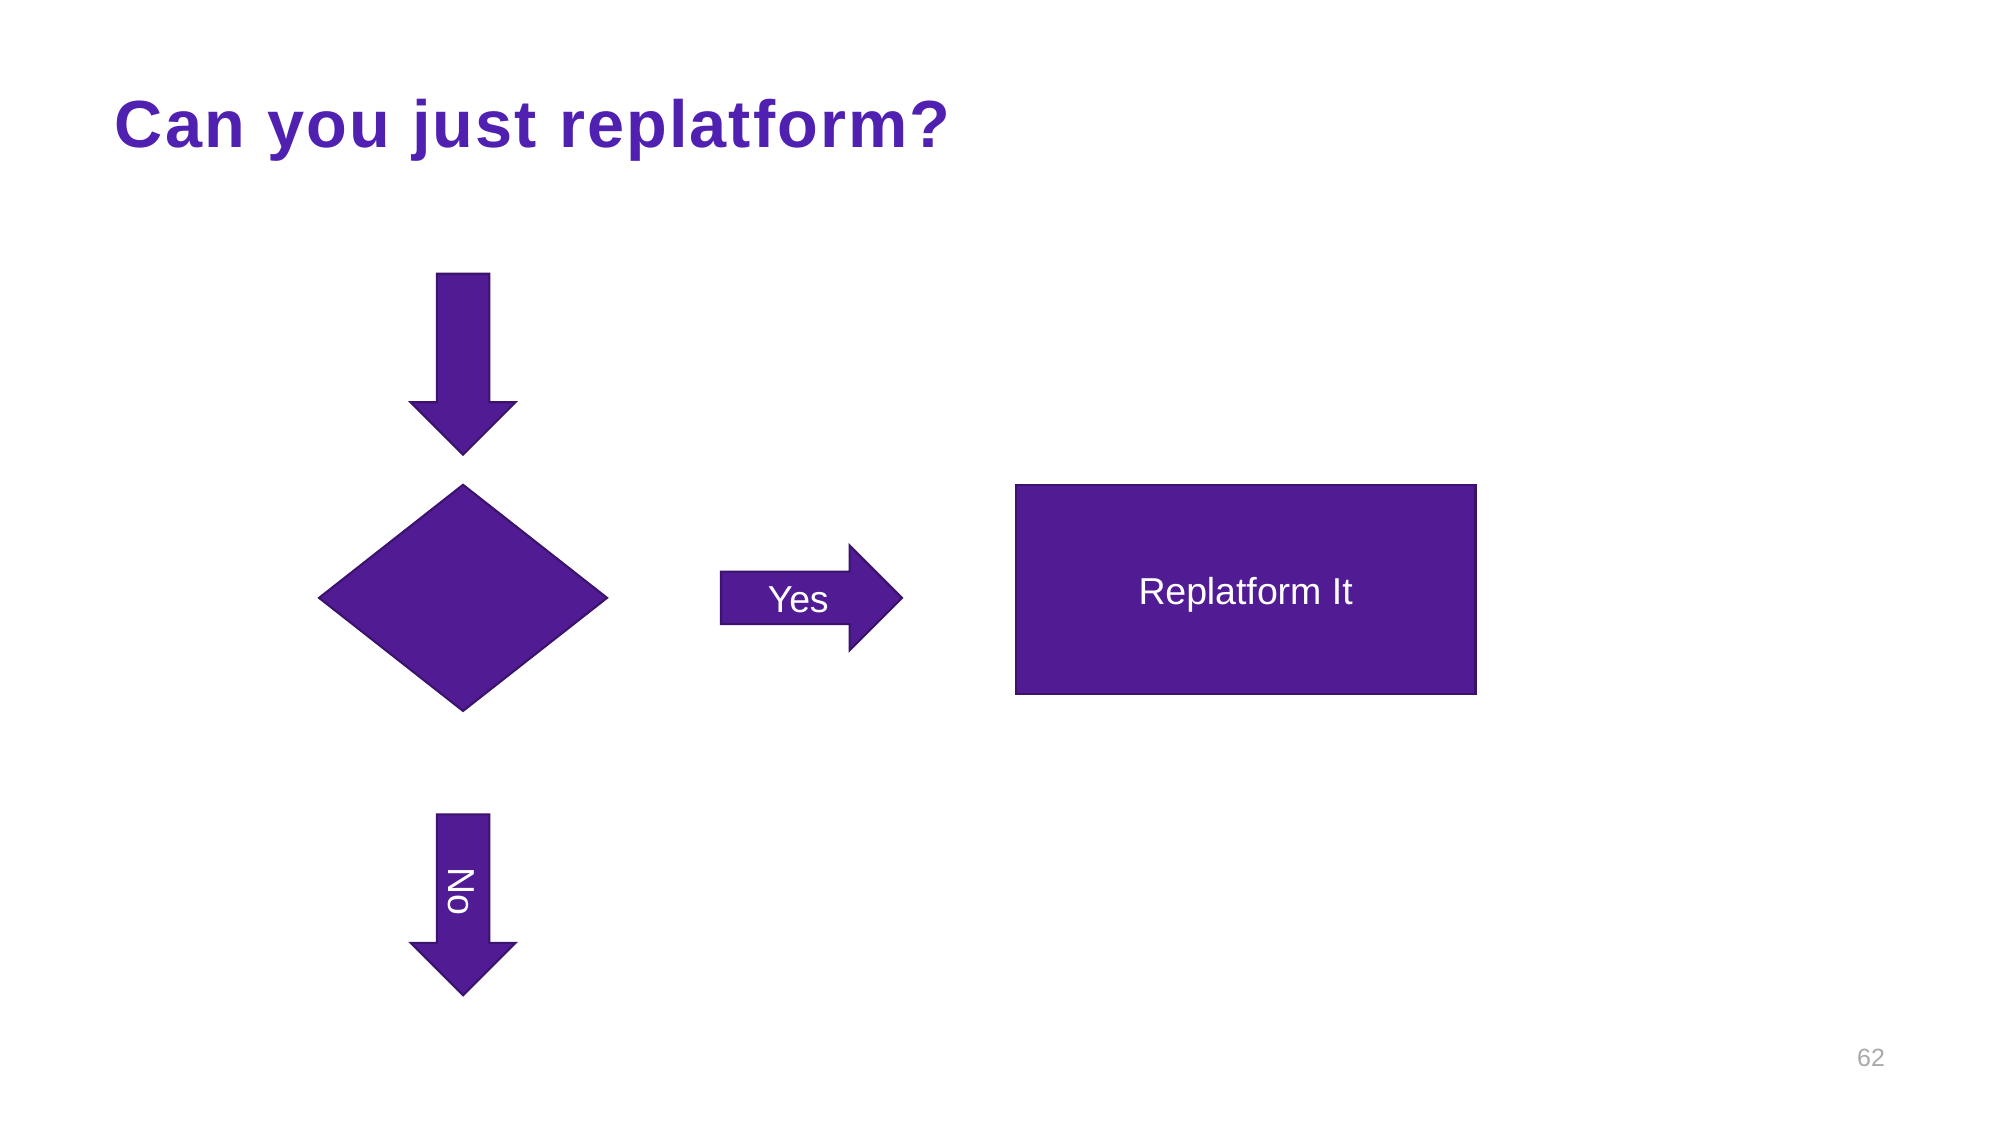

# Can you just replatform?

Replatform It
Yes
No
62